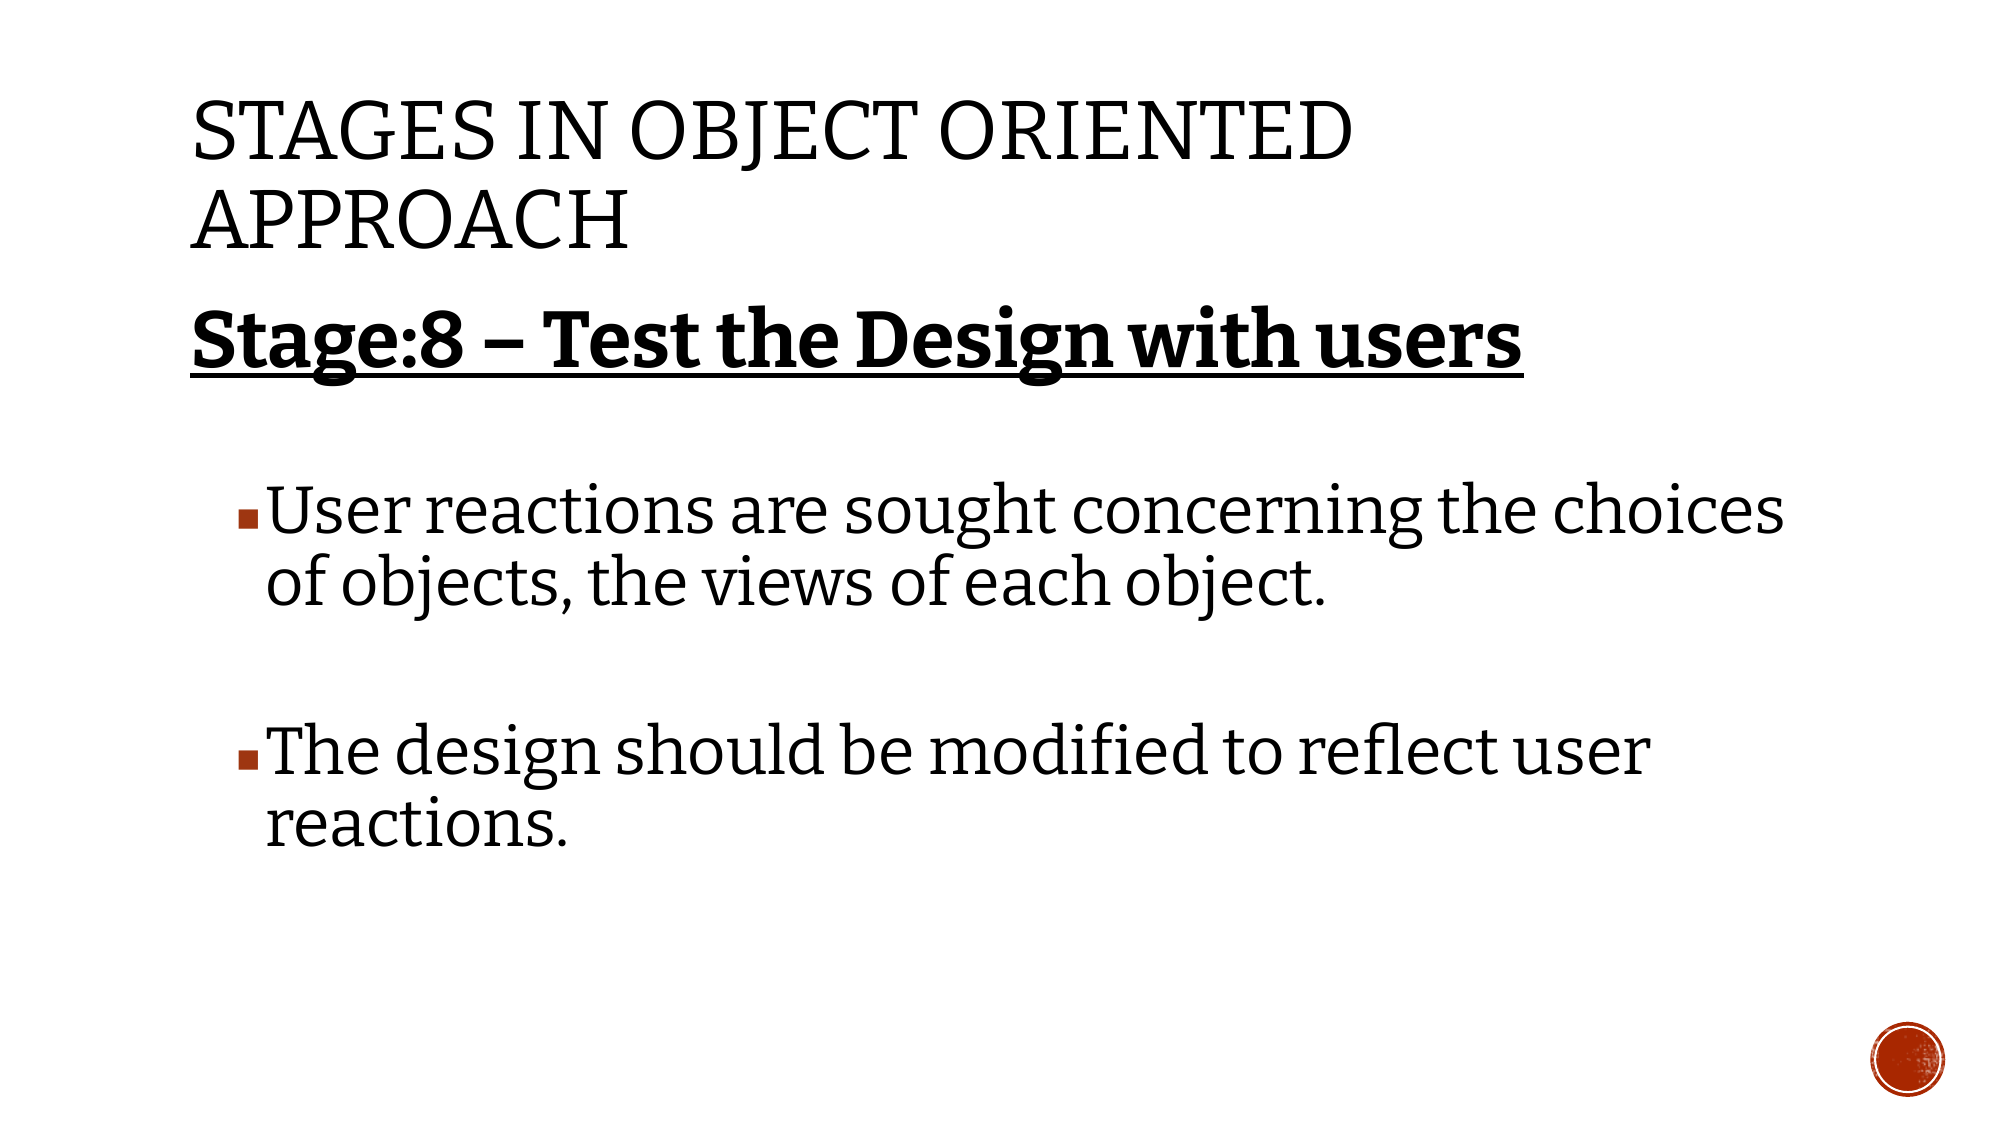

# STAGES IN OBJECT ORIENTED APPROACH
Stage:8 – Test the Design with users

User reactions are sought concerning the choices of objects, the views of each object.

The design should be modified to reflect user reactions.